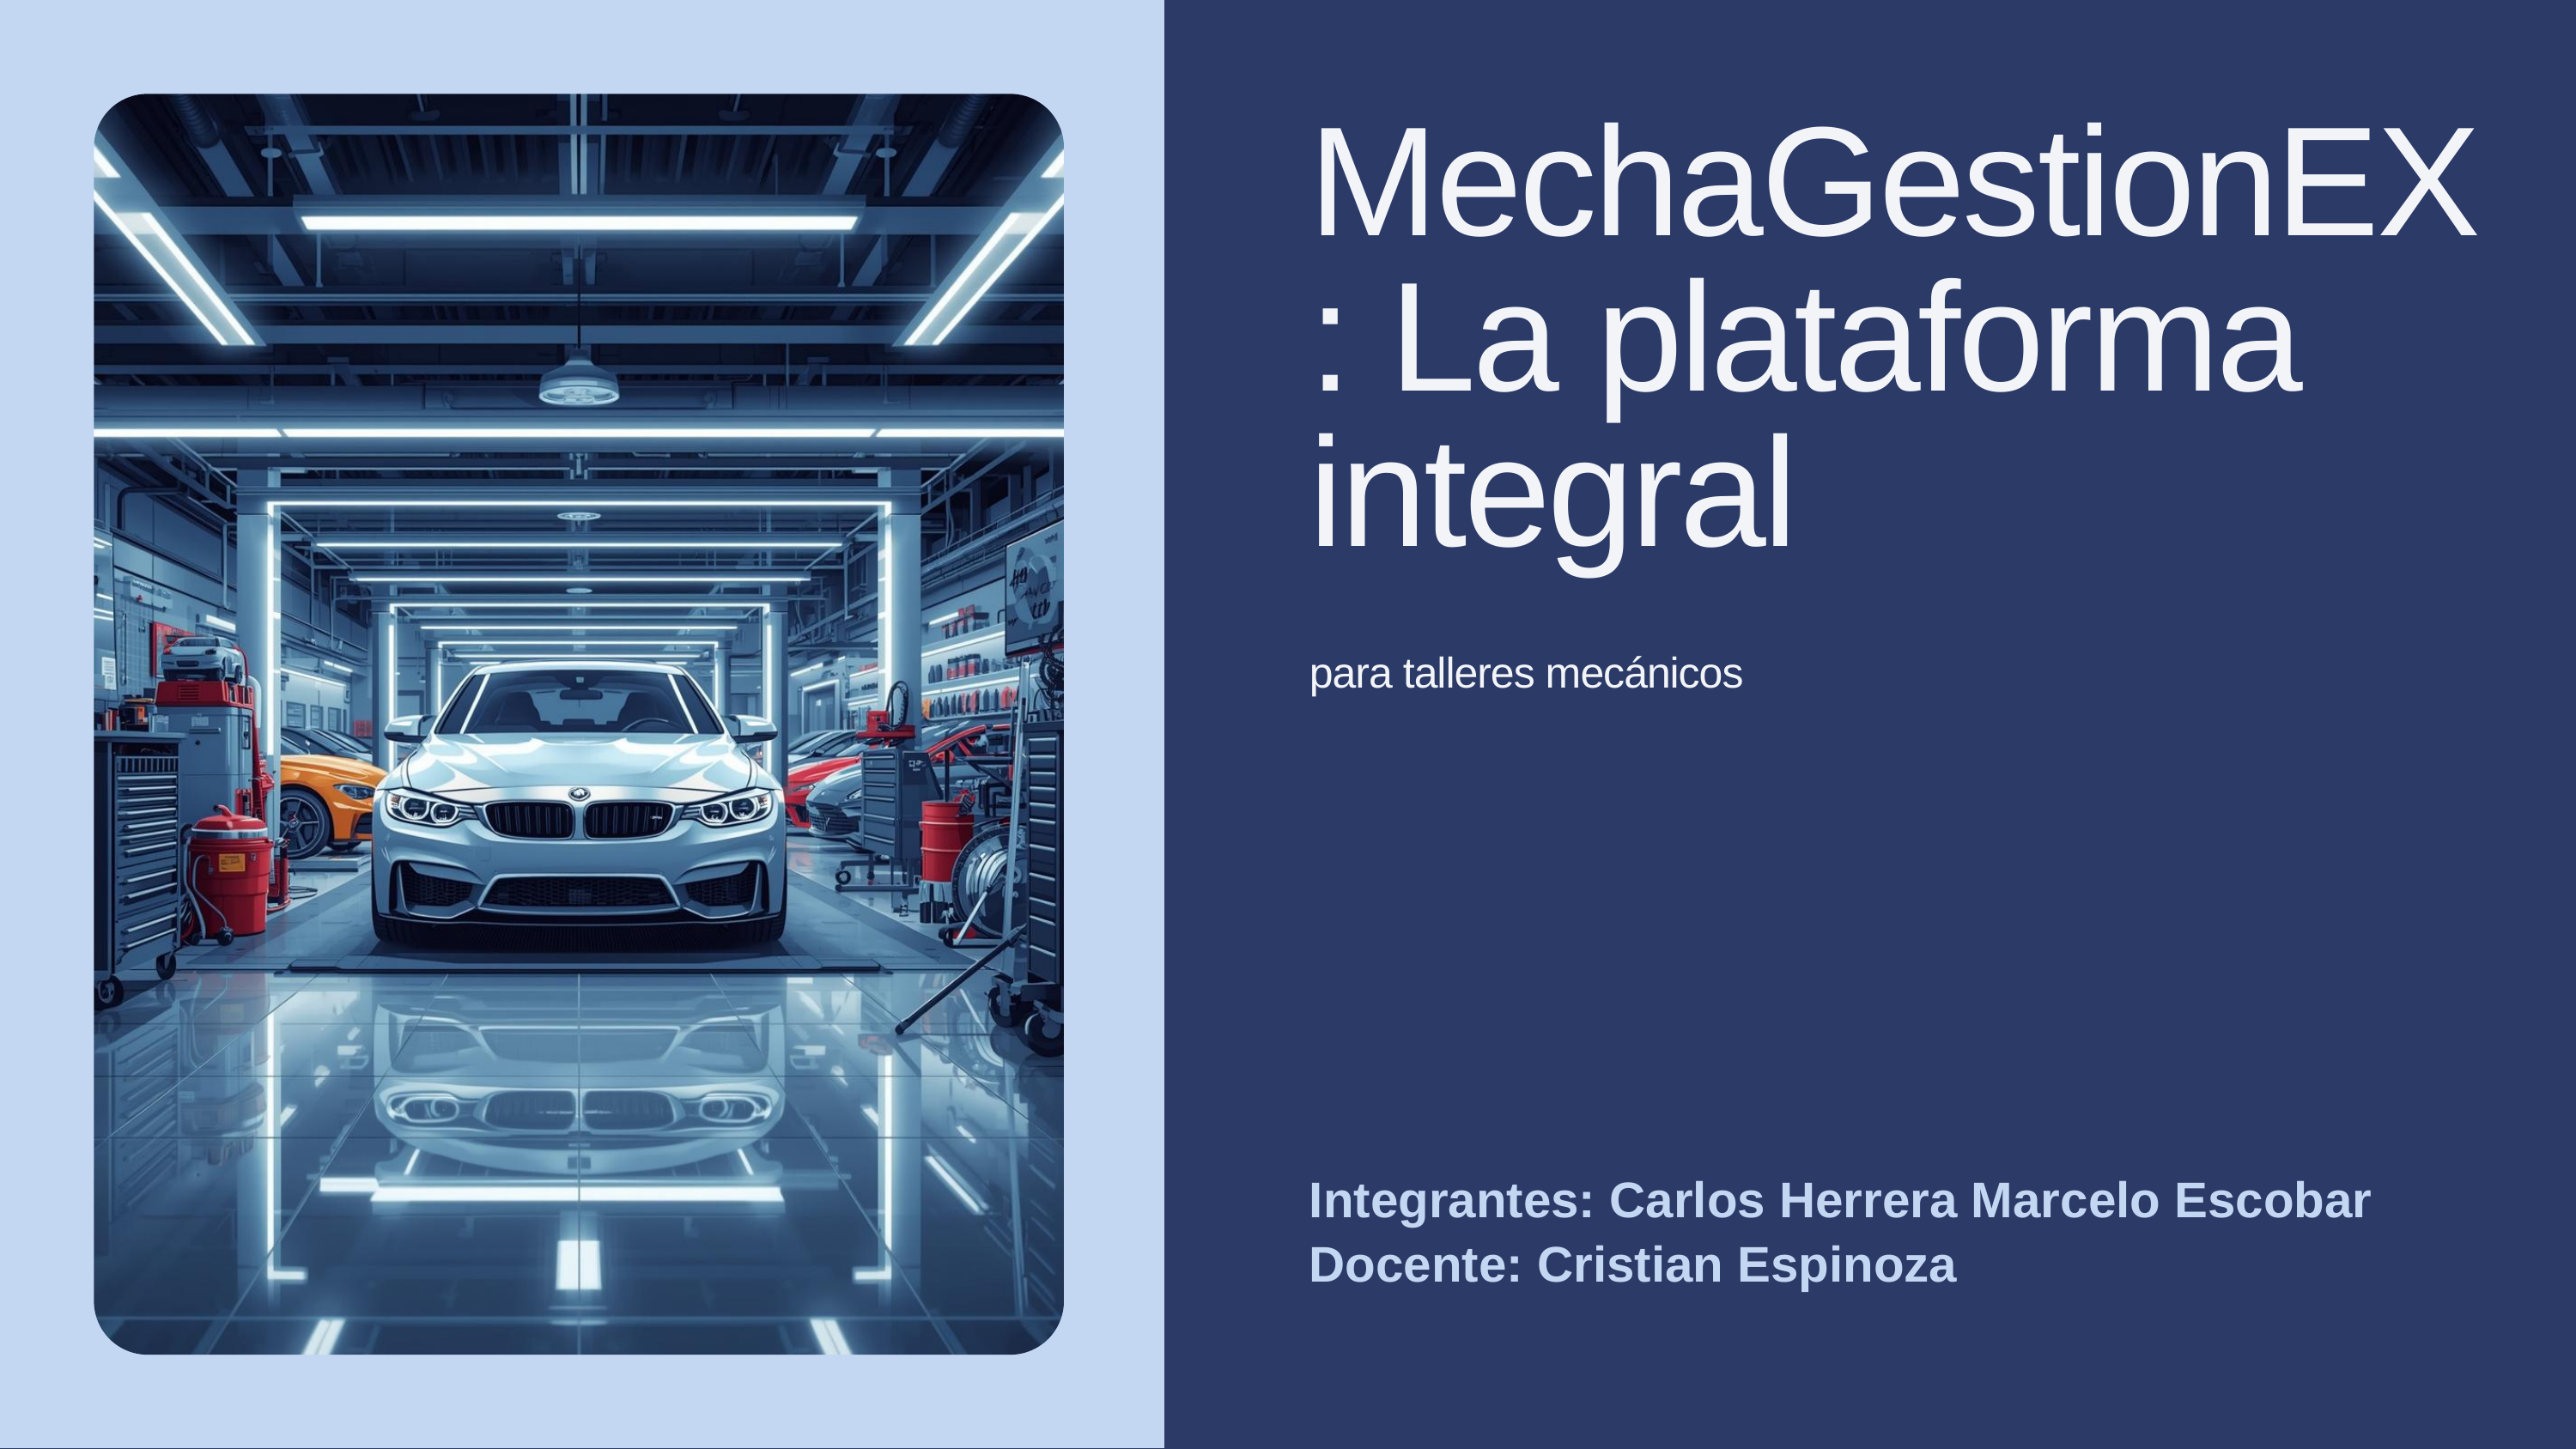

MechaGestionEX: La plataforma integral
para talleres mecánicos
Integrantes: Carlos Herrera Marcelo Escobar
Docente: Cristian Espinoza